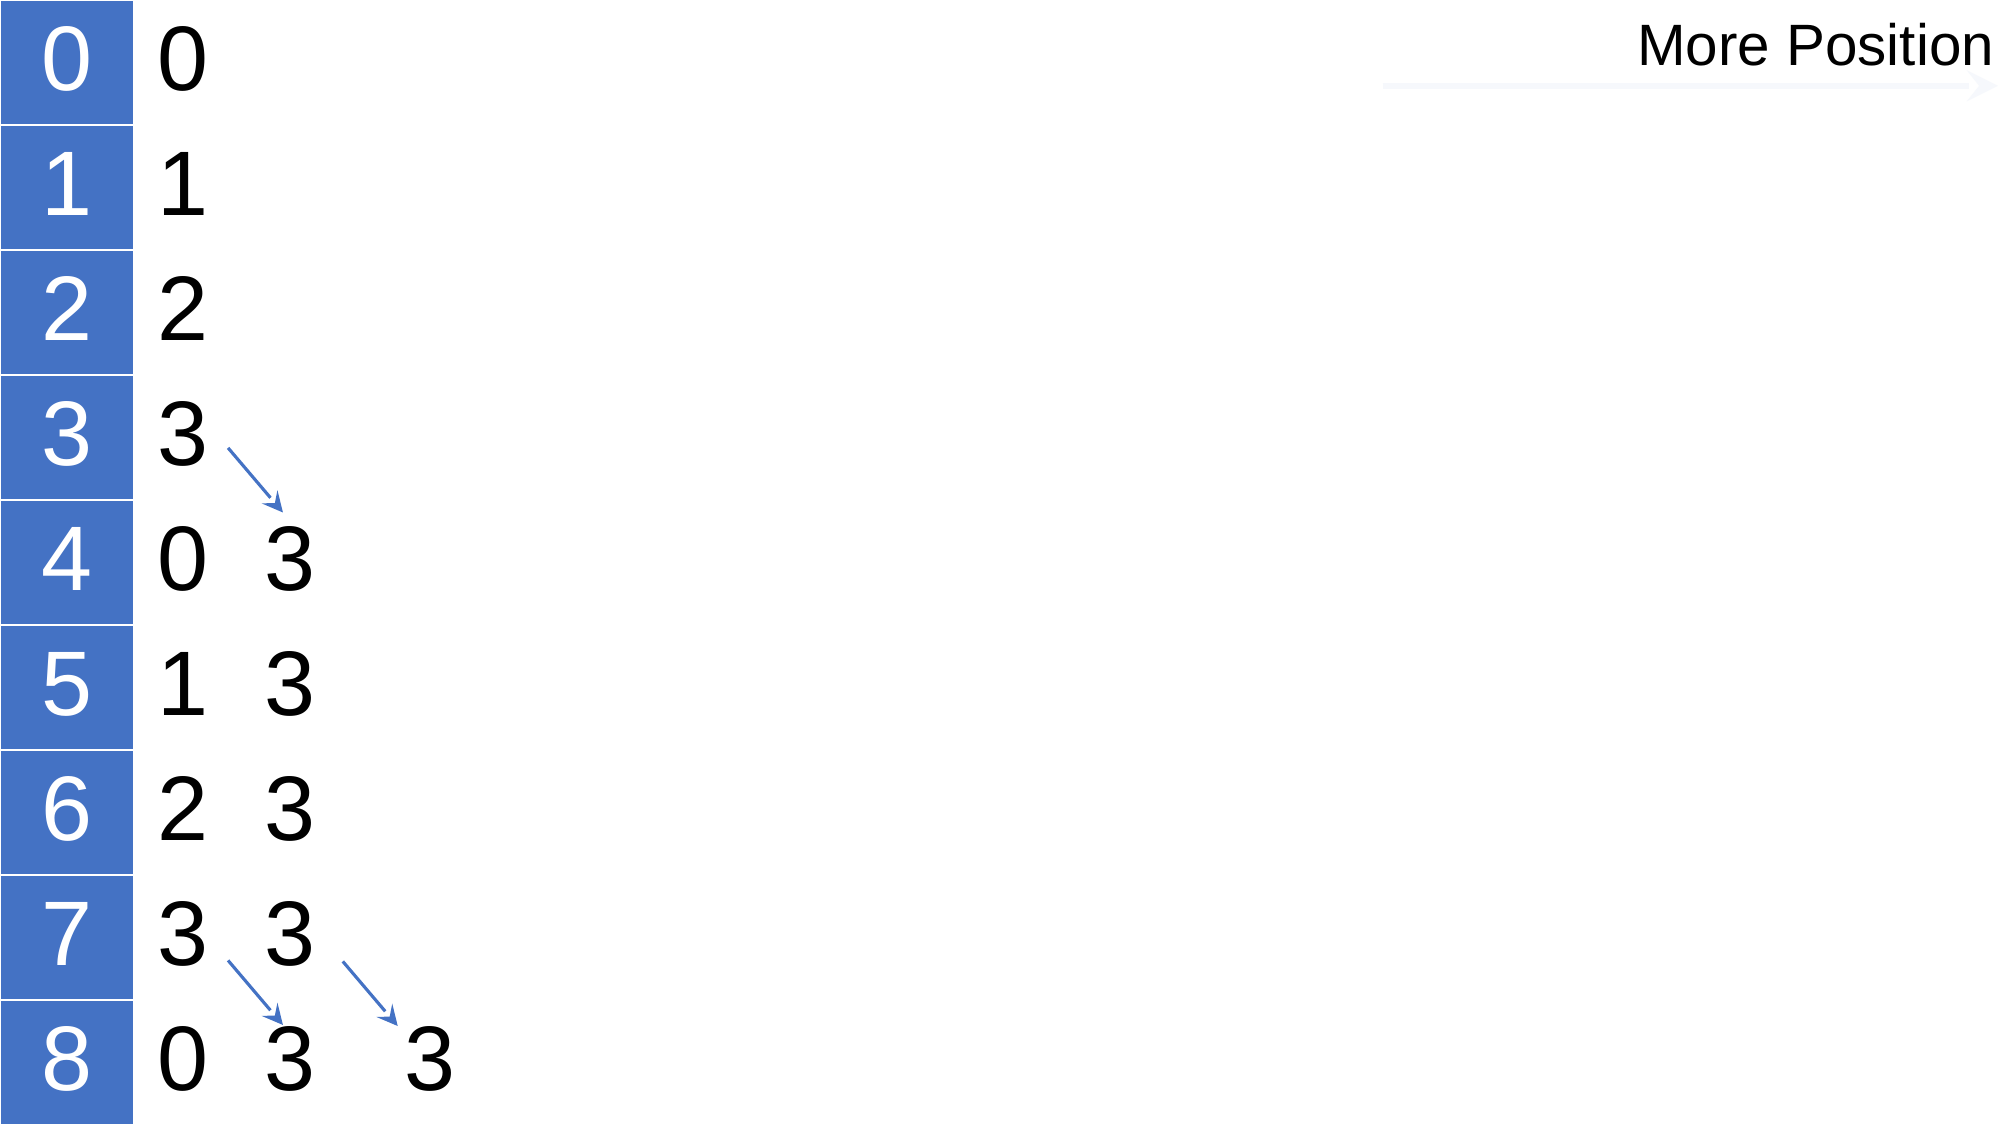

| 0 | 0 |  |  |
| --- | --- | --- | --- |
| 1 | 1 |  |  |
| 2 | 2 |  |  |
| 3 | 3 |  |  |
| 4 | 0 | 3 |  |
| 5 | 1 | 3 |  |
| 6 | 2 | 3 |  |
| 7 | 3 | 3 |  |
| 8 | 0 | 3 | 3 |
More Position